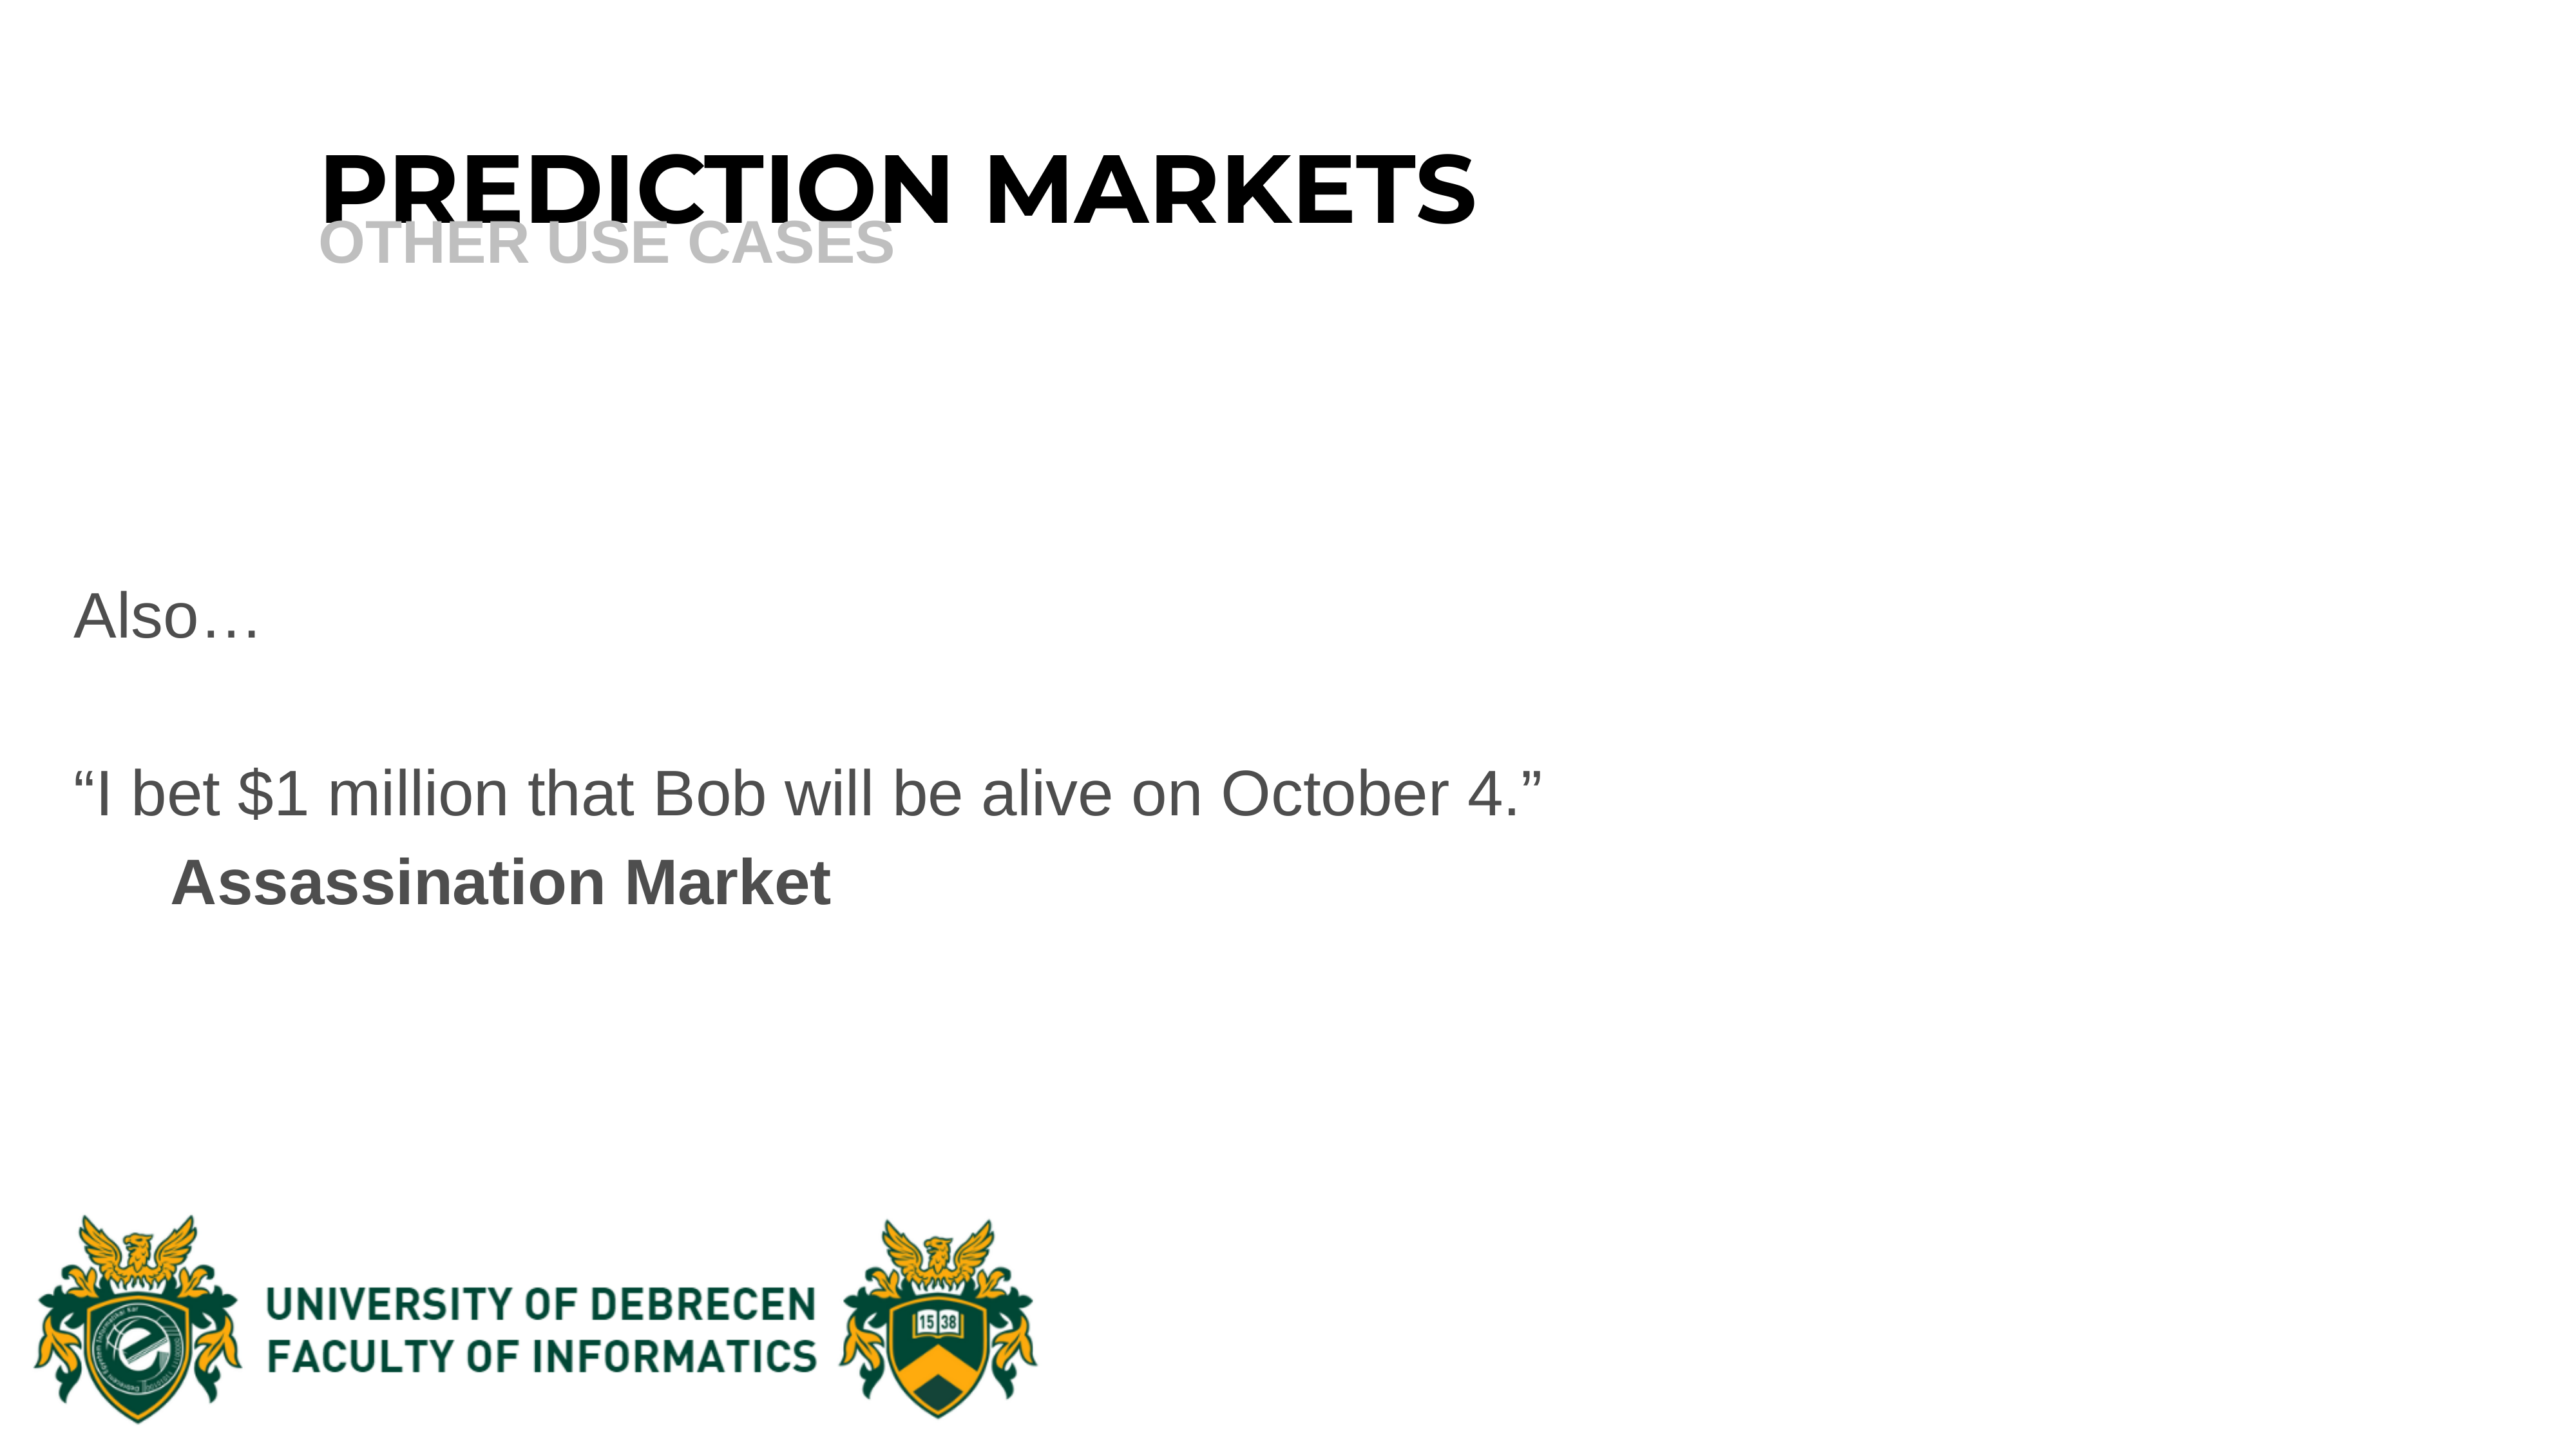

PREDICTION MARKETS
OTHER USE CASES

Also…

“I bet $1 million that Bob will be alive on October 4.”
Assassination Market